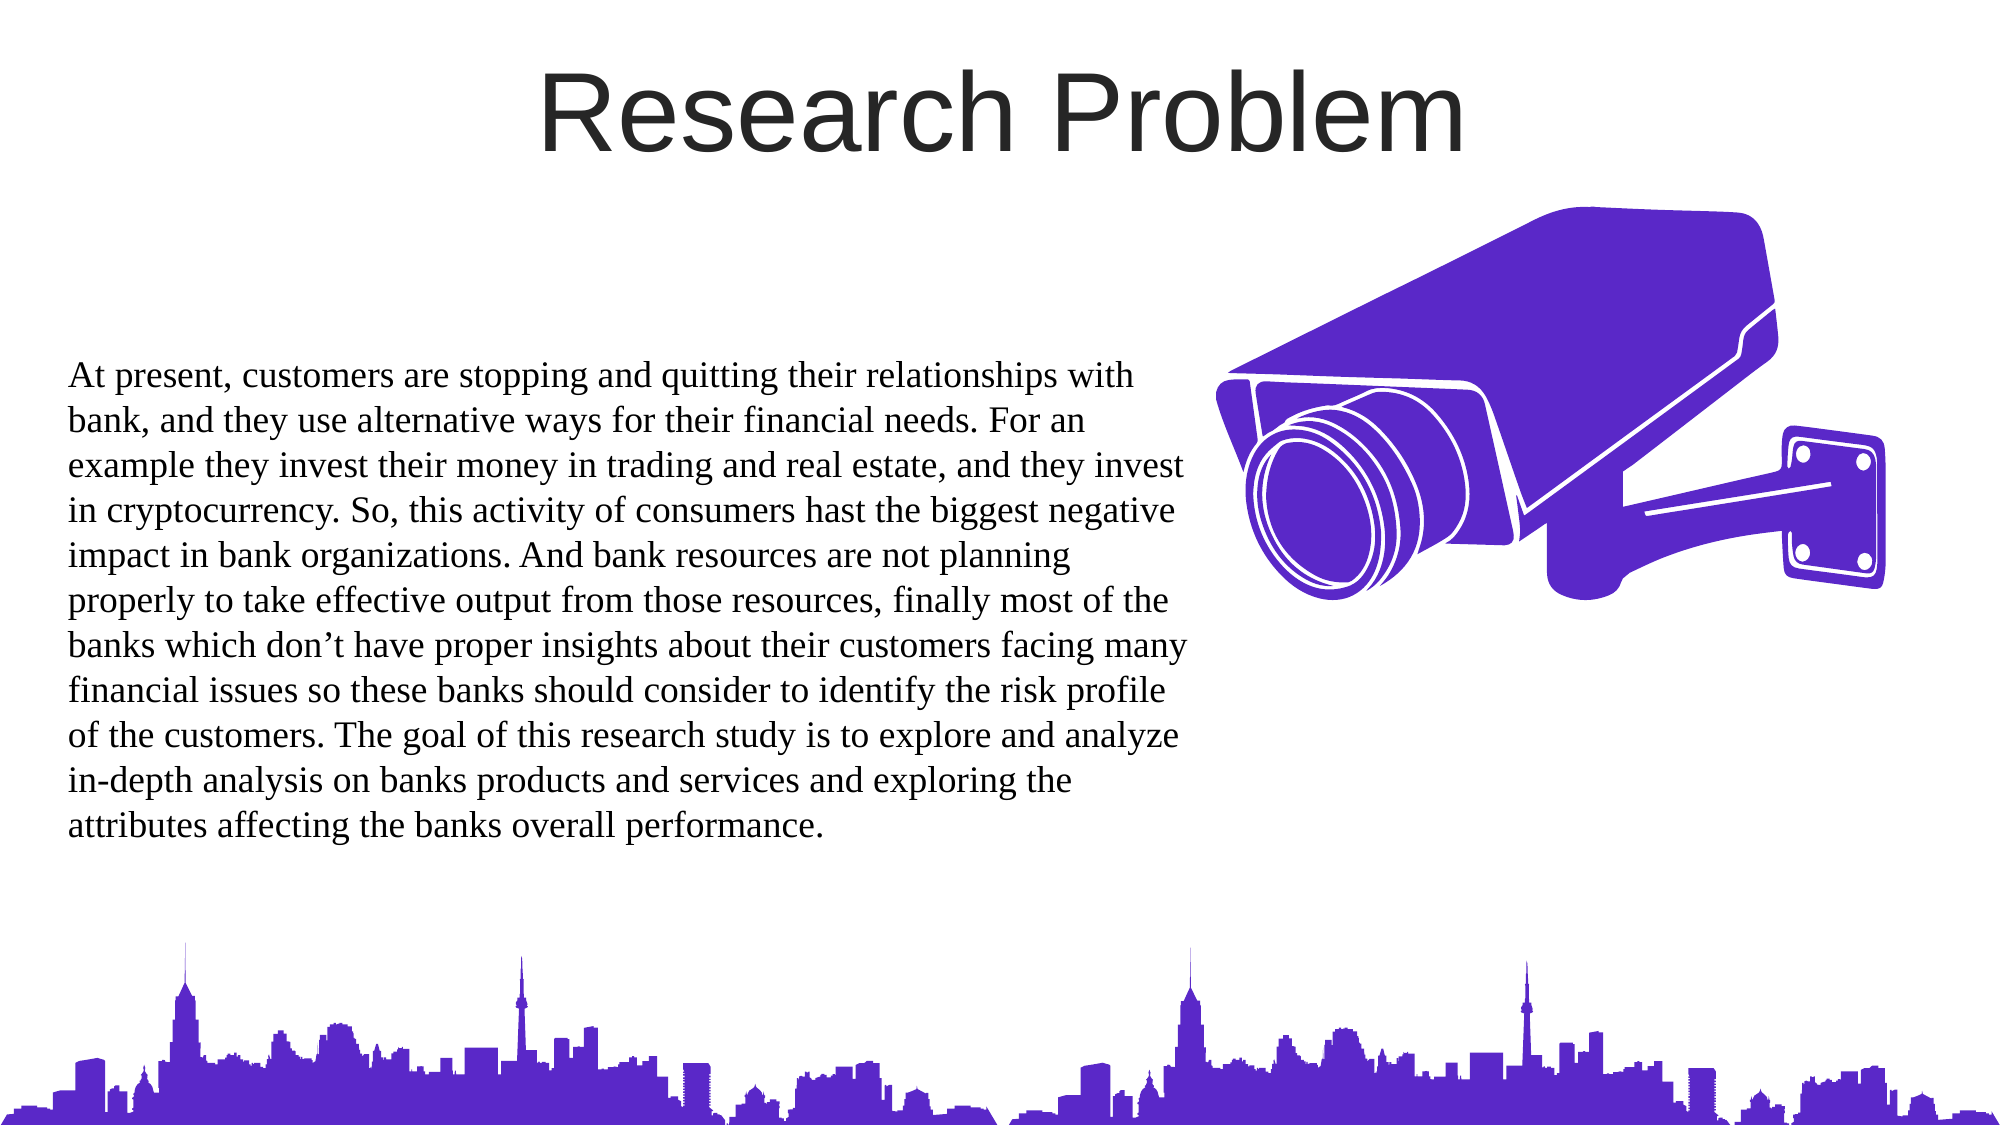

Research Problem

At present, customers are stopping and quitting their relationships with bank, and they use alternative ways for their financial needs. For an example they invest their money in trading and real estate, and they invest in cryptocurrency. So, this activity of consumers hast the biggest negative impact in bank organizations. And bank resources are not planning properly to take effective output from those resources, finally most of the banks which don’t have proper insights about their customers facing many financial issues so these banks should consider to identify the risk profile of the customers. The goal of this research study is to explore and analyze in-depth analysis on banks products and services and exploring the attributes affecting the banks overall performance.